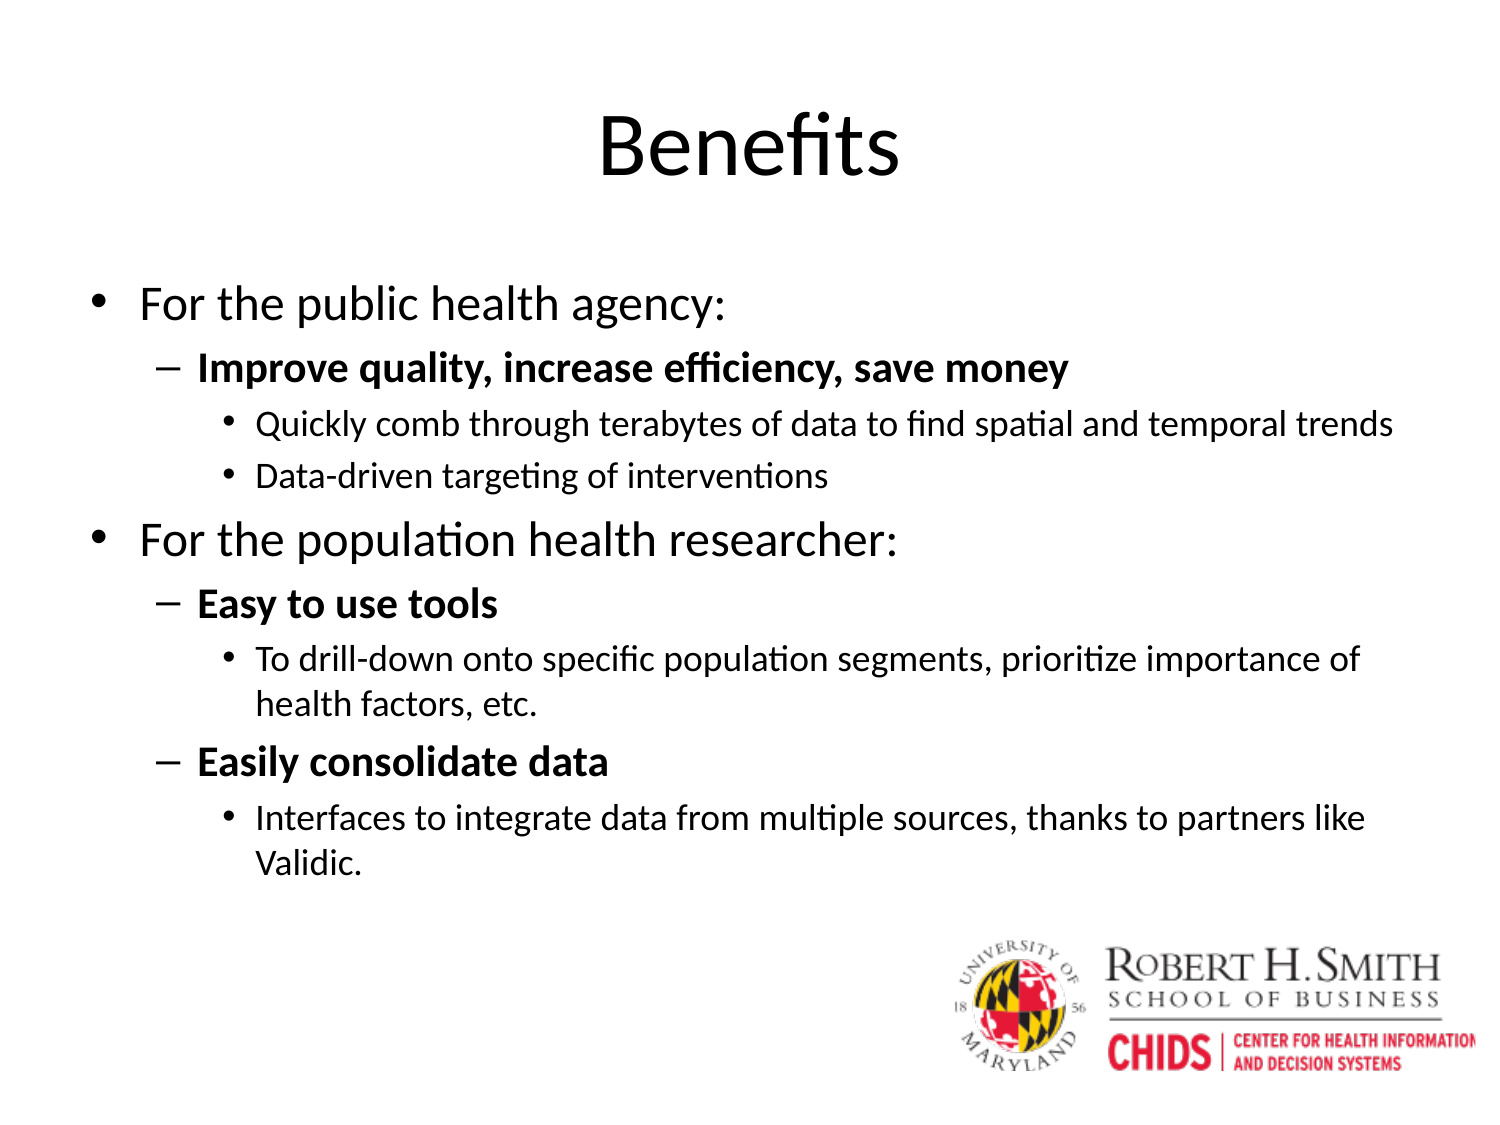

# Benefits
For the public health agency:
Improve quality, increase efficiency, save money
Quickly comb through terabytes of data to find spatial and temporal trends
Data-driven targeting of interventions
For the population health researcher:
Easy to use tools
To drill-down onto specific population segments, prioritize importance of health factors, etc.
Easily consolidate data
Interfaces to integrate data from multiple sources, thanks to partners like Validic.